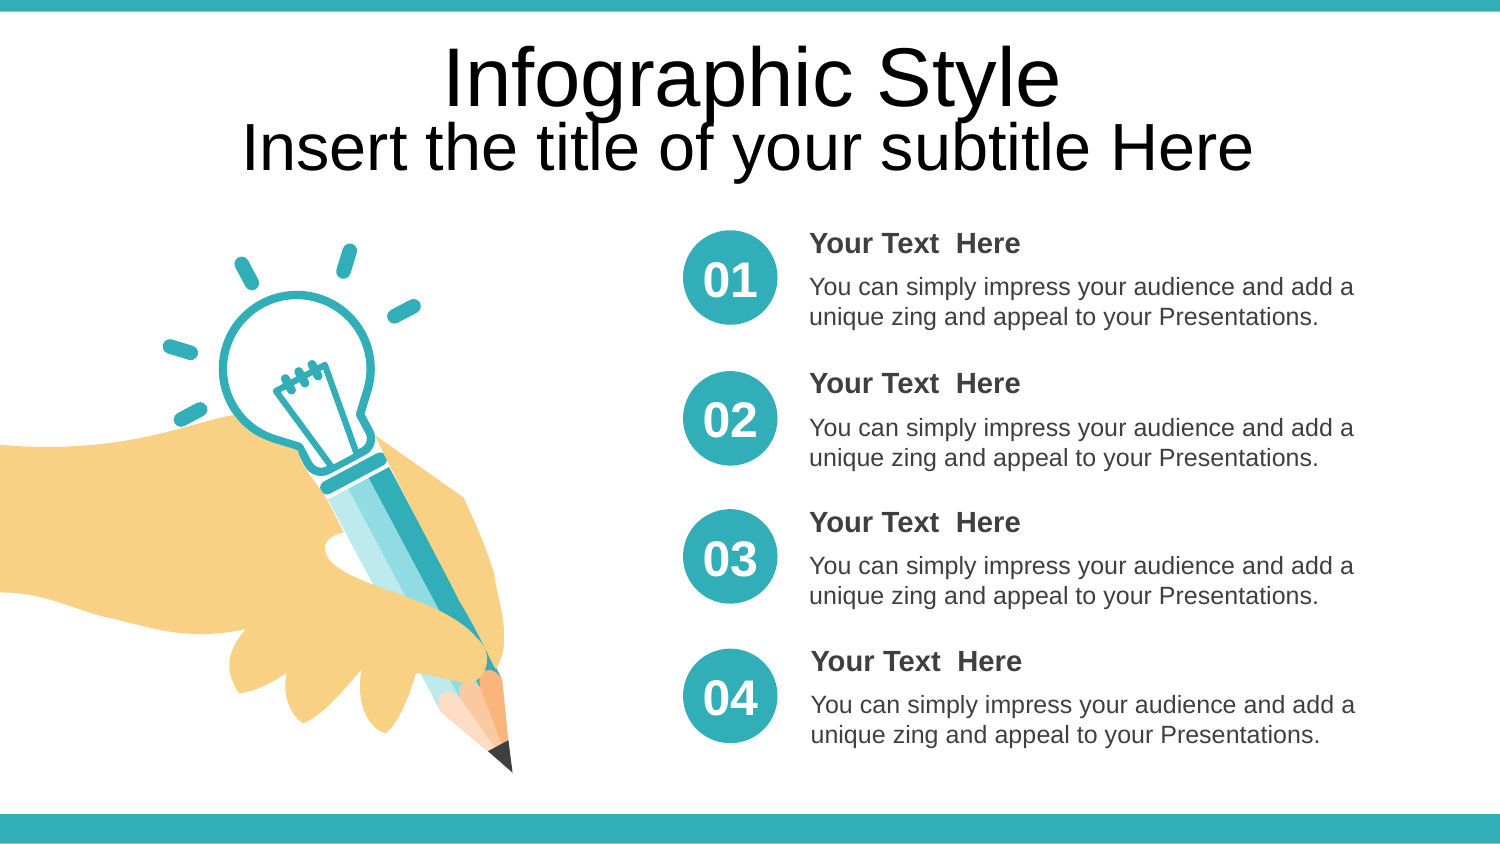

# Infographic Style
Insert the title of your subtitle Here
Your Text  Here
You can simply impress your audience and add a unique zing and appeal to your Presentations.

01
Your Text  Here
You can simply impress your audience and add a unique zing and appeal to your Presentations.

02

Your Text  Here
You can simply impress your audience and add a unique zing and appeal to your Presentations.

03
Your Text  Here
You can simply impress your audience and add a unique zing and appeal to your Presentations.

04